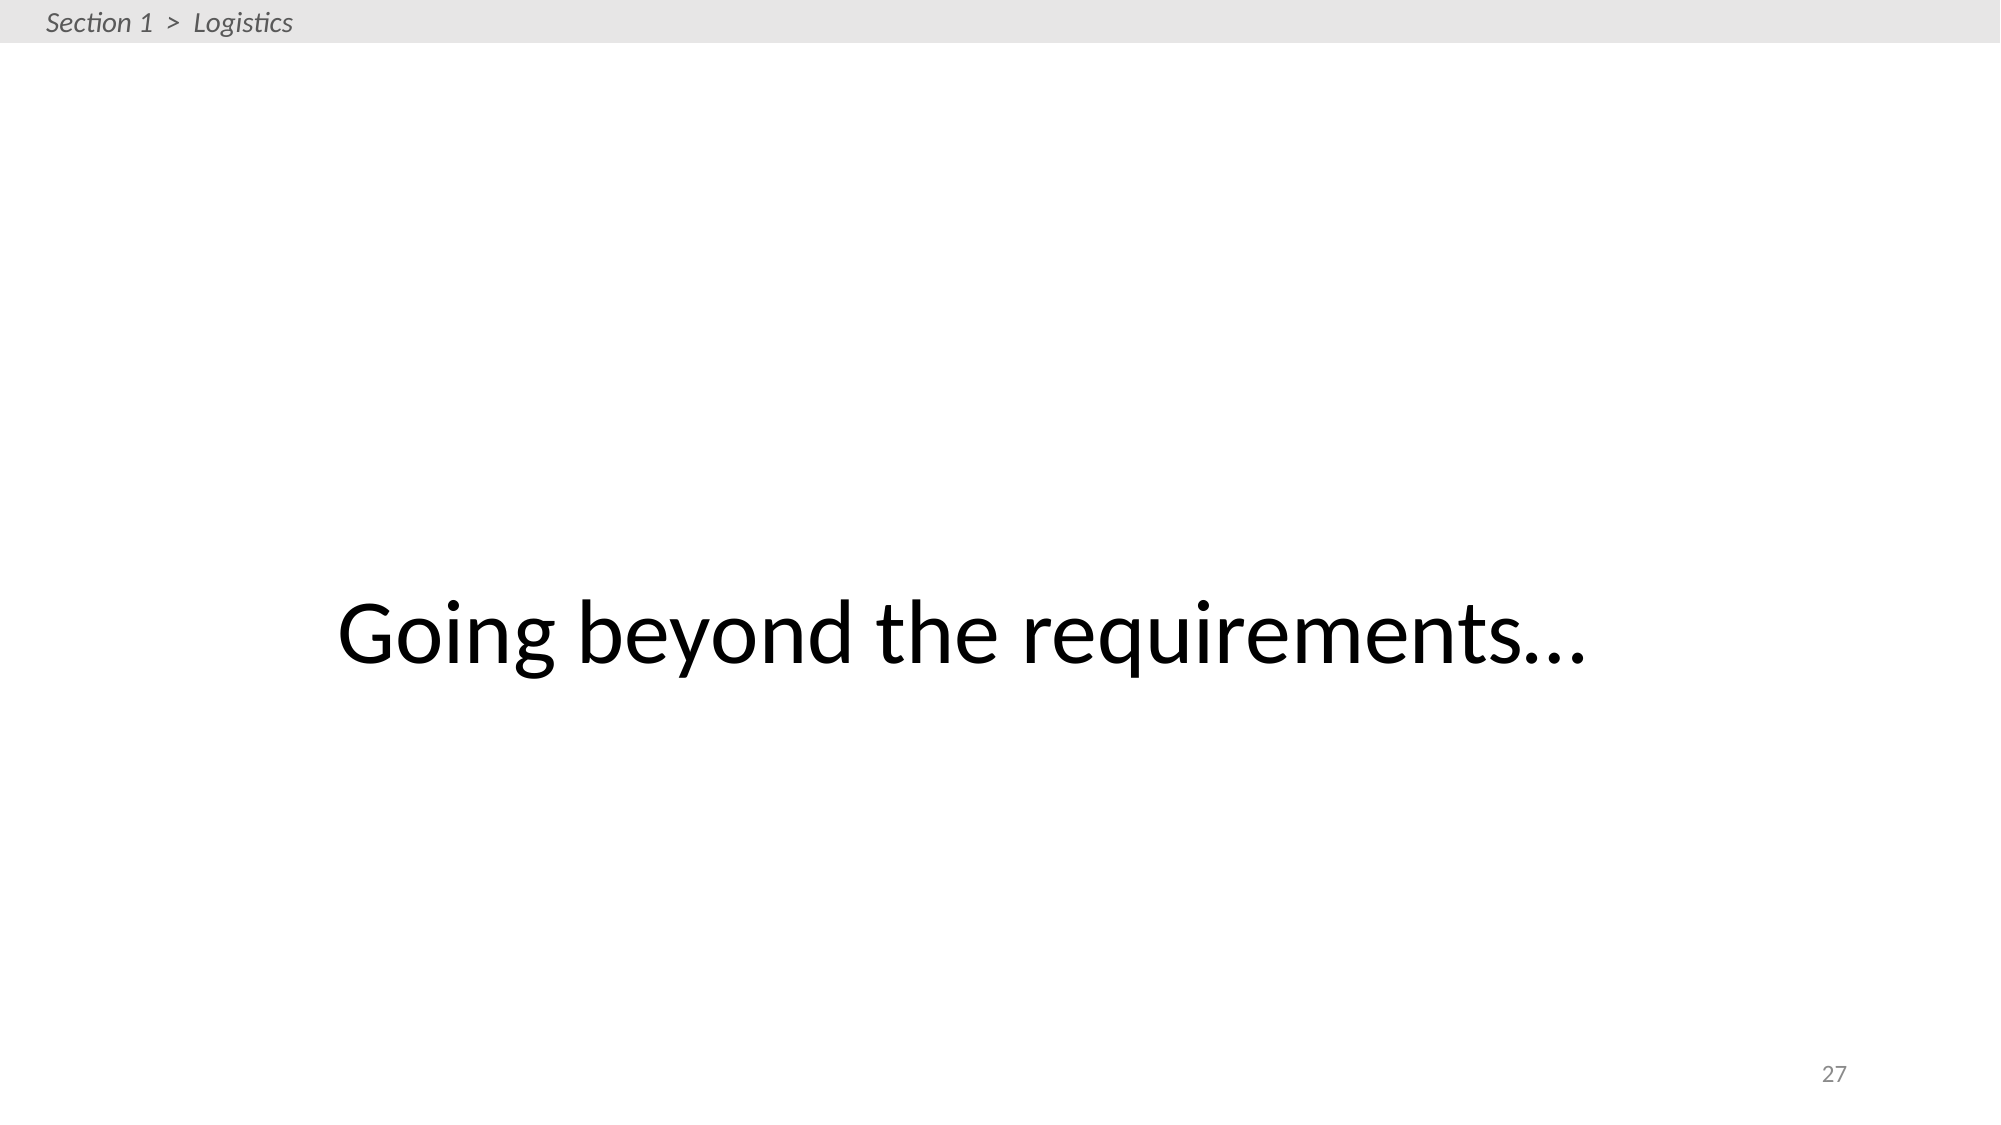

Section 1  >  Logistics
# Going beyond the requirements…
27